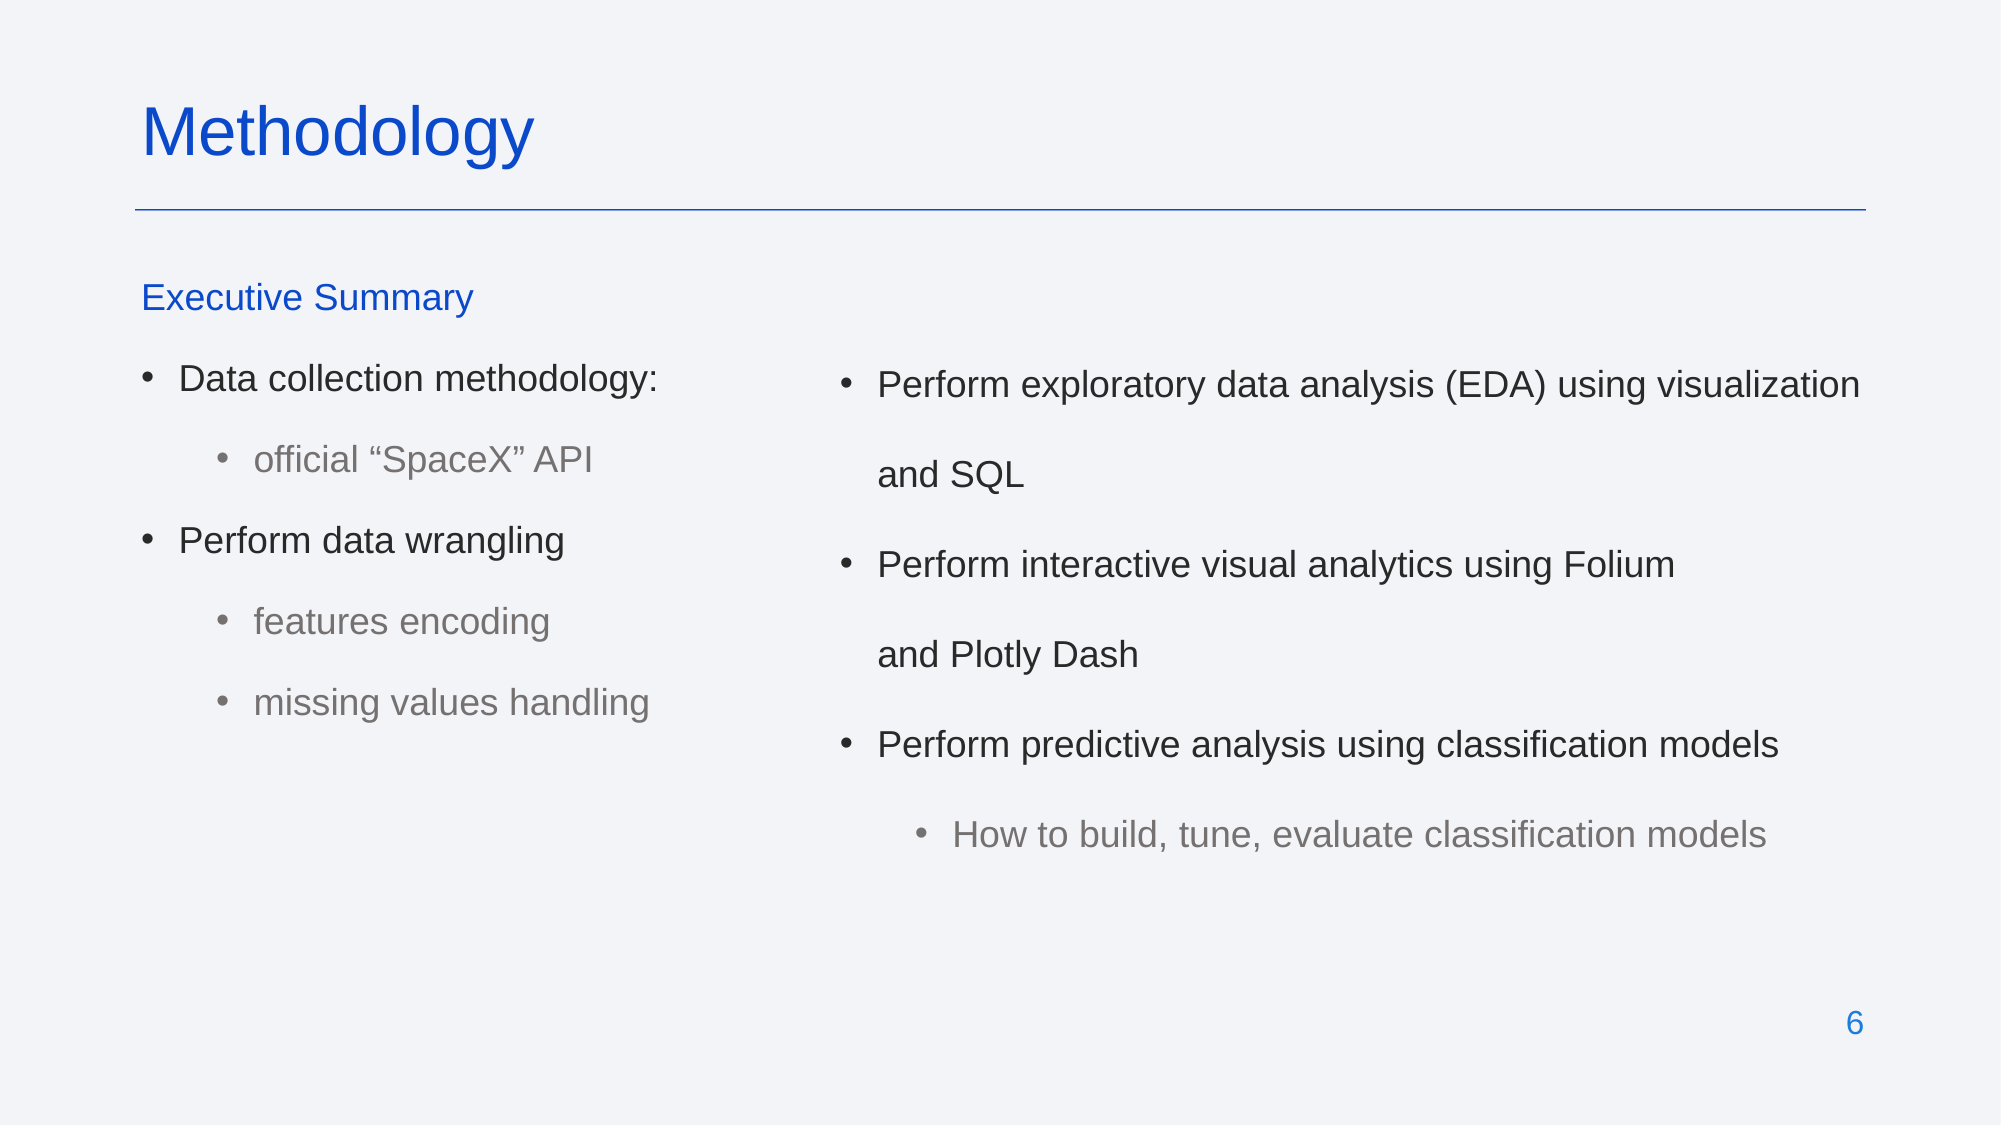

Methodology
Executive Summary
Data collection methodology:
official “SpaceX” API
Perform data wrangling
features encoding
missing values handling

Perform exploratory data analysis (EDA) using visualization and SQL
Perform interactive visual analytics using Folium and Plotly Dash
Perform predictive analysis using classification models
How to build, tune, evaluate classification models

6